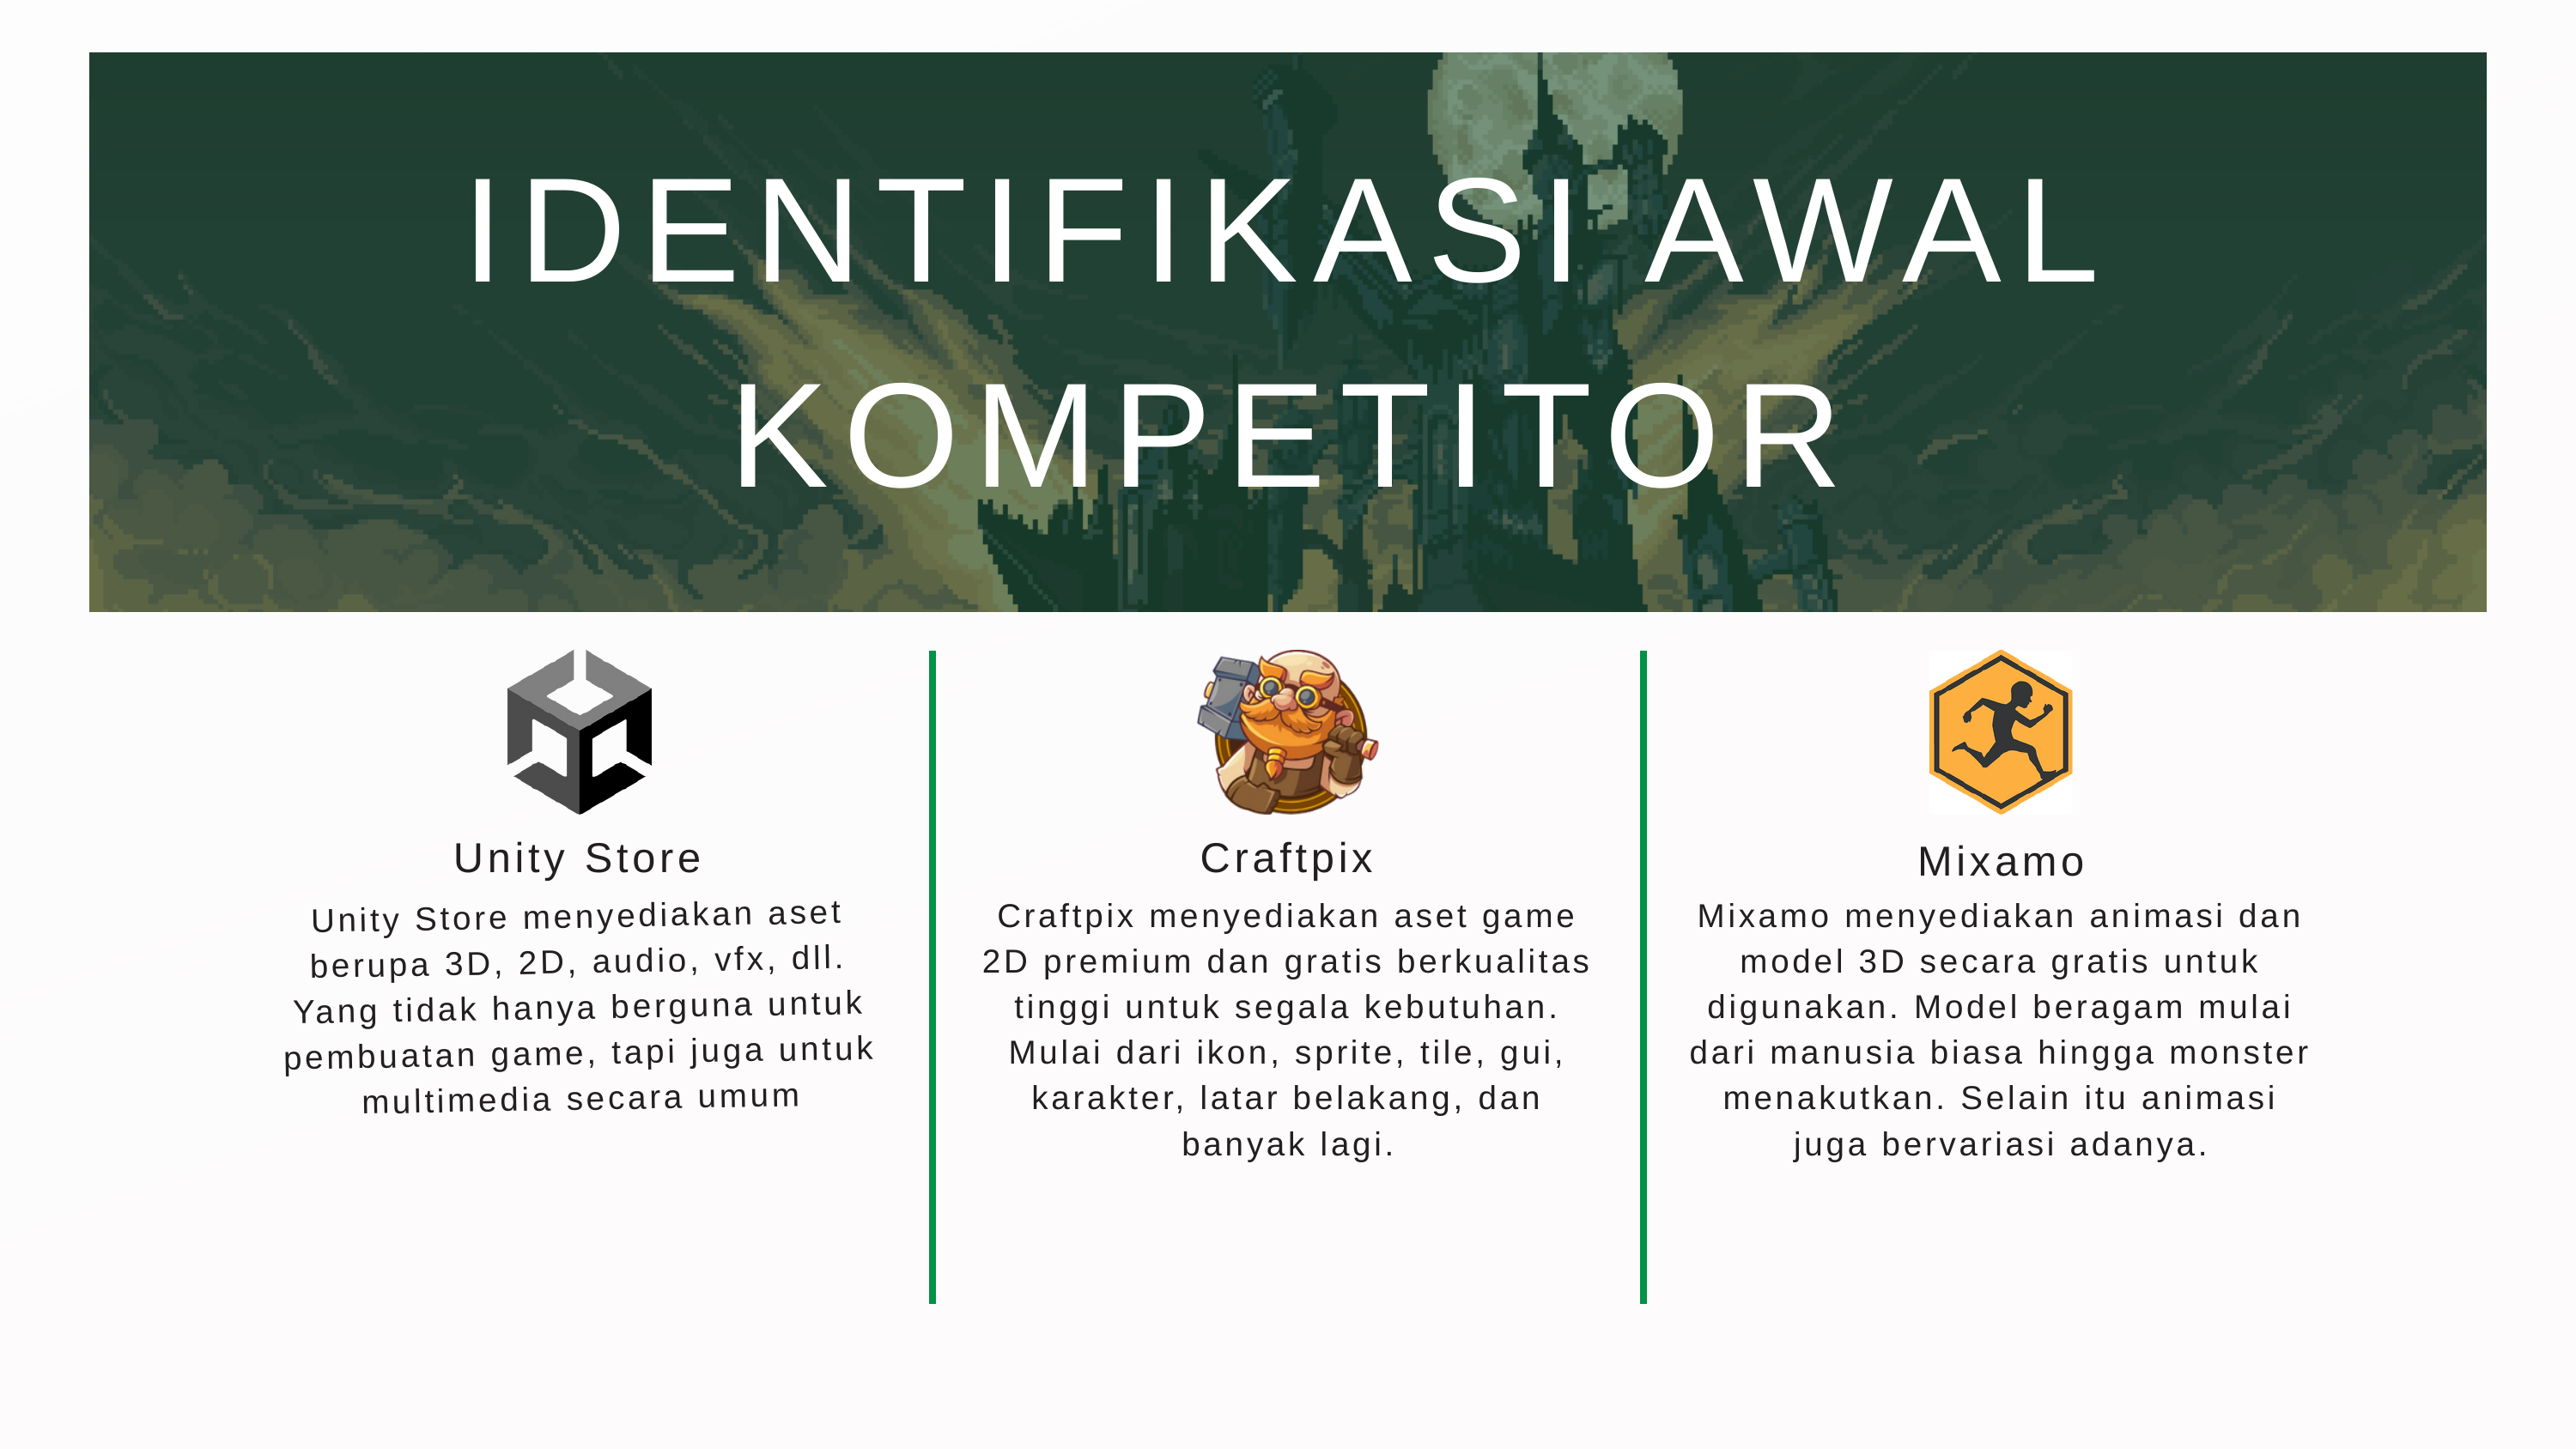

IDENTIFIKASI AWAL KOMPETITOR

Unity Store
Craftpix
Mixamo
Craftpix menyediakan aset game 2D premium dan gratis berkualitas tinggi untuk segala kebutuhan. Mulai dari ikon, sprite, tile, gui, karakter, latar belakang, dan banyak lagi.
Mixamo menyediakan animasi dan model 3D secara gratis untuk digunakan. Model beragam mulai dari manusia biasa hingga monster menakutkan. Selain itu animasi juga bervariasi adanya.
Unity Store menyediakan aset berupa 3D, 2D, audio, vfx, dll. Yang tidak hanya berguna untuk pembuatan game, tapi juga untuk multimedia secara umum